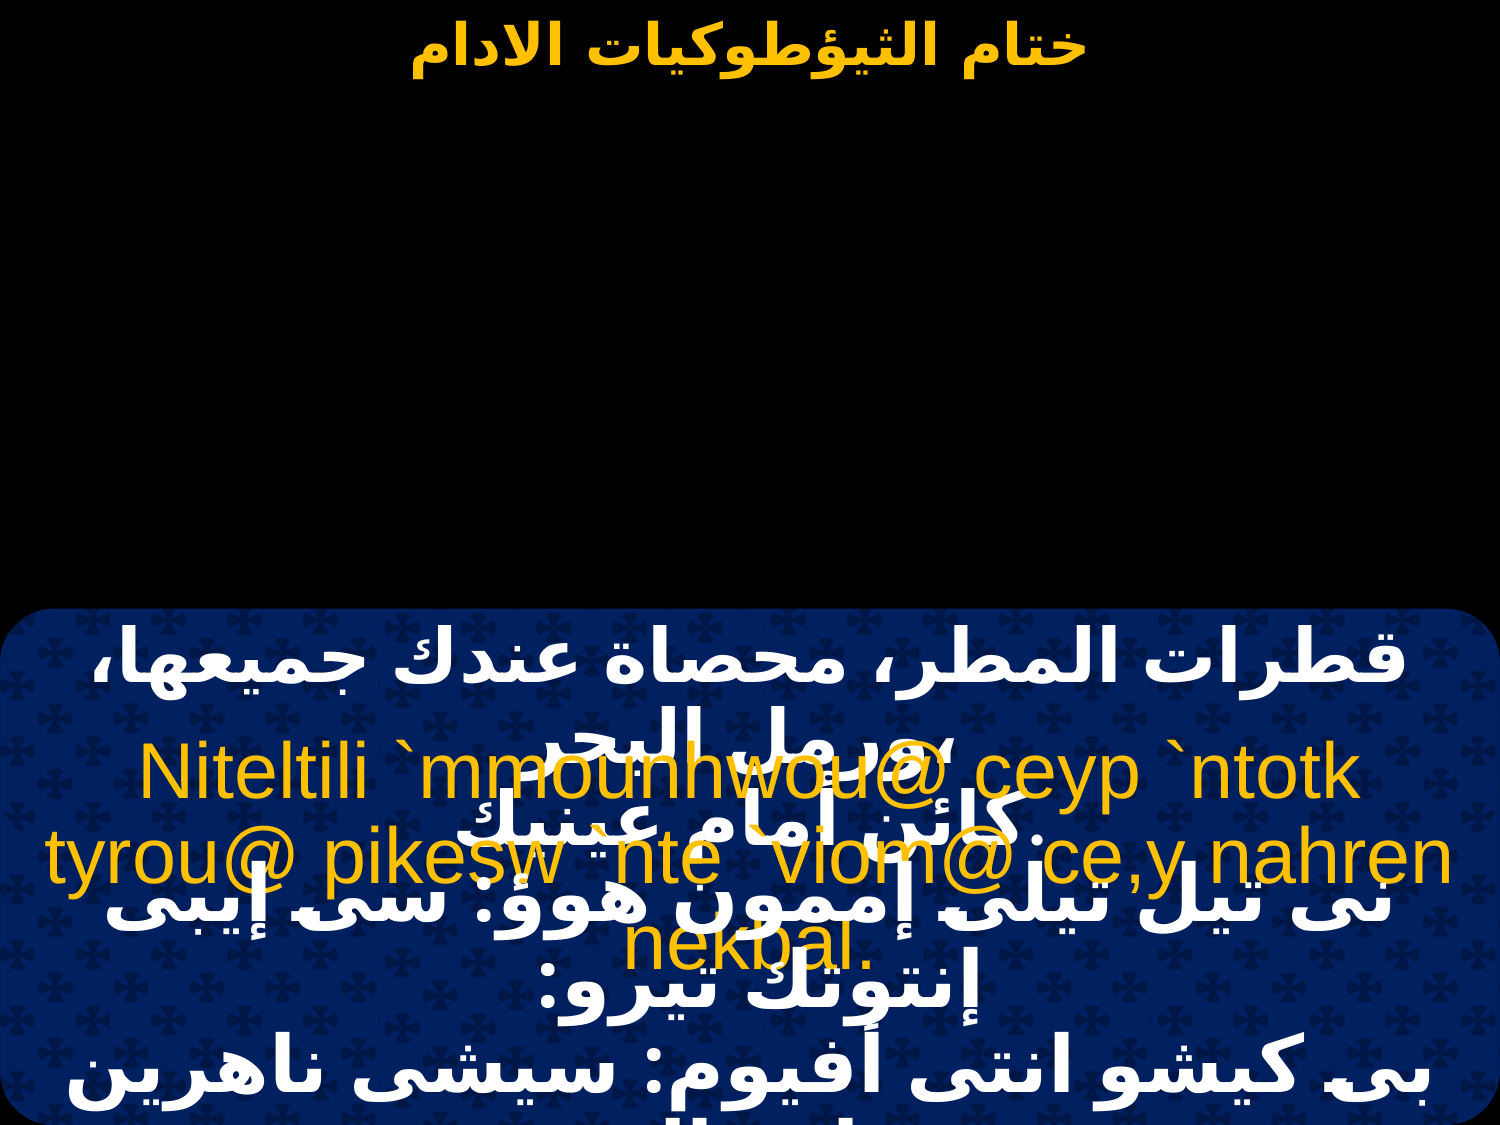

قطرات المطر، محصاة عندك جميعها، ورمل البحر،
كائن أمام عينيك.
Niteltili `mmounhwou@ ceyp `ntotk tyrou@ pikesw `nte `viom@ ce,y nahren nekbal.
نى تيل تيلى إممون هوؤ: سى إيبى إنتوتك تيرو:
بى كيشو انتى أفيوم: سيشى ناهرين نيك فال.